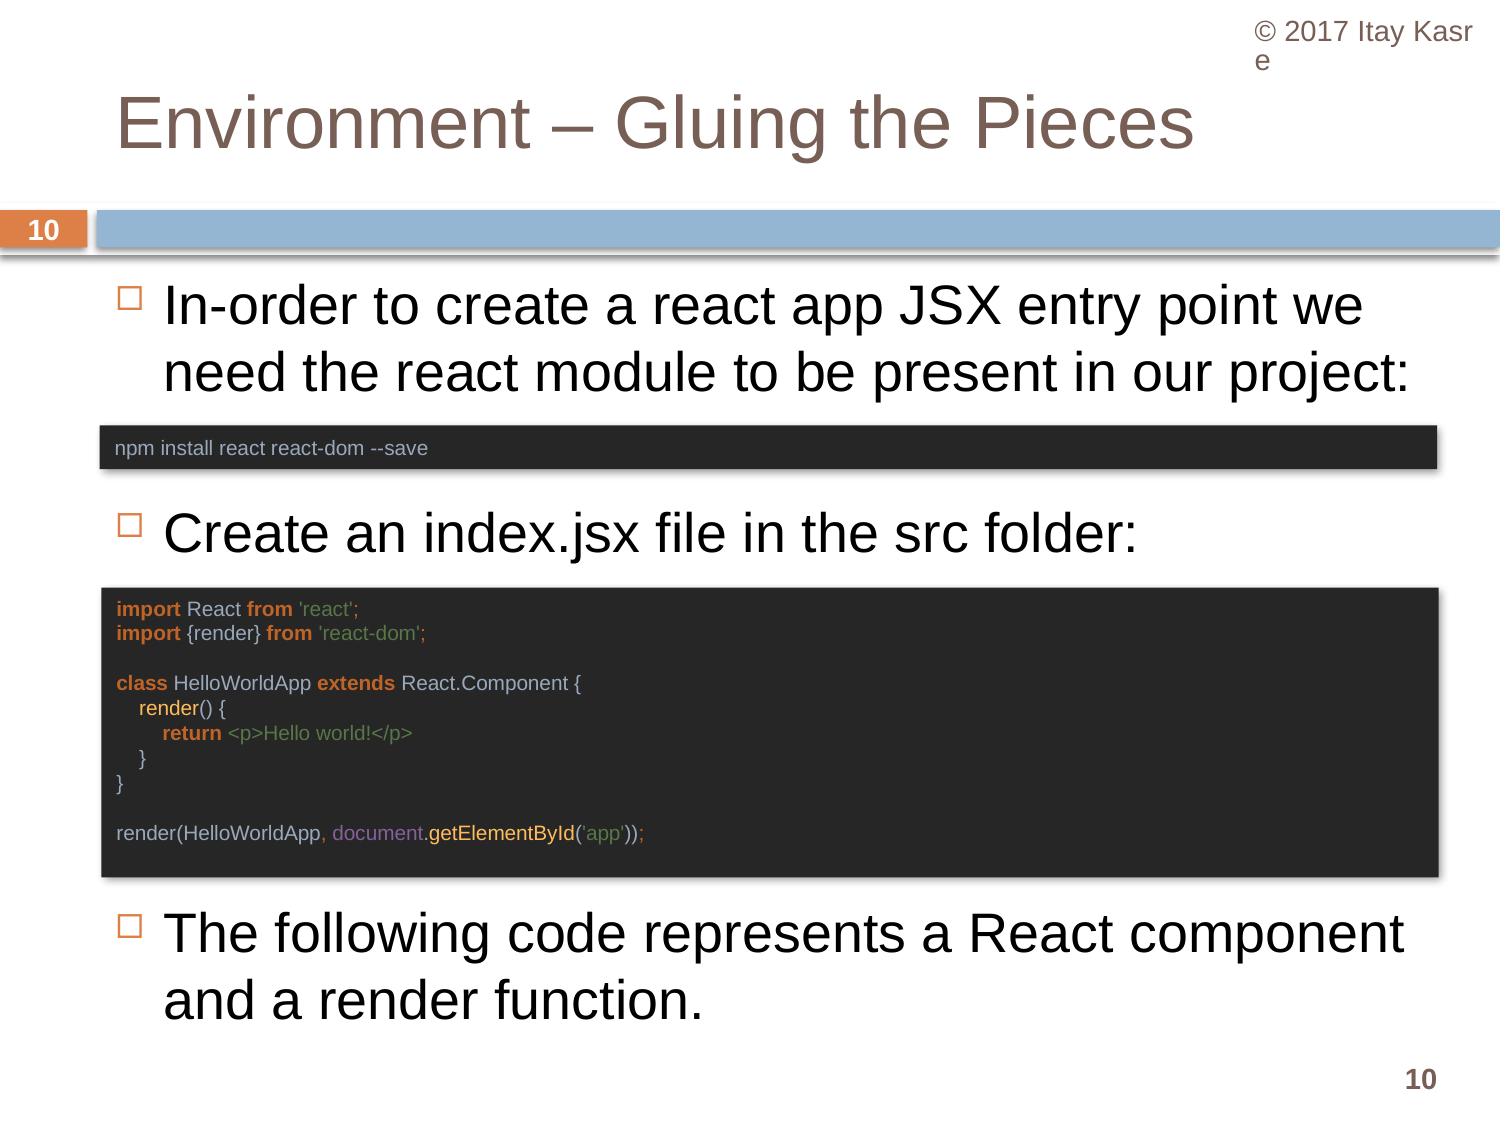

© 2017 Itay Kasre
# Environment – Gluing the Pieces
10
In-order to create a react app JSX entry point we need the react module to be present in our project:

Create an index.jsx file in the src folder:

The following code represents a React component and a render function.

npm install react react-dom --save
import React from 'react';
import {render} from 'react-dom';

class HelloWorldApp extends React.Component {
    render() {
        return <p>Hello world!</p>
    }
}

render(HelloWorldApp, document.getElementById('app'));